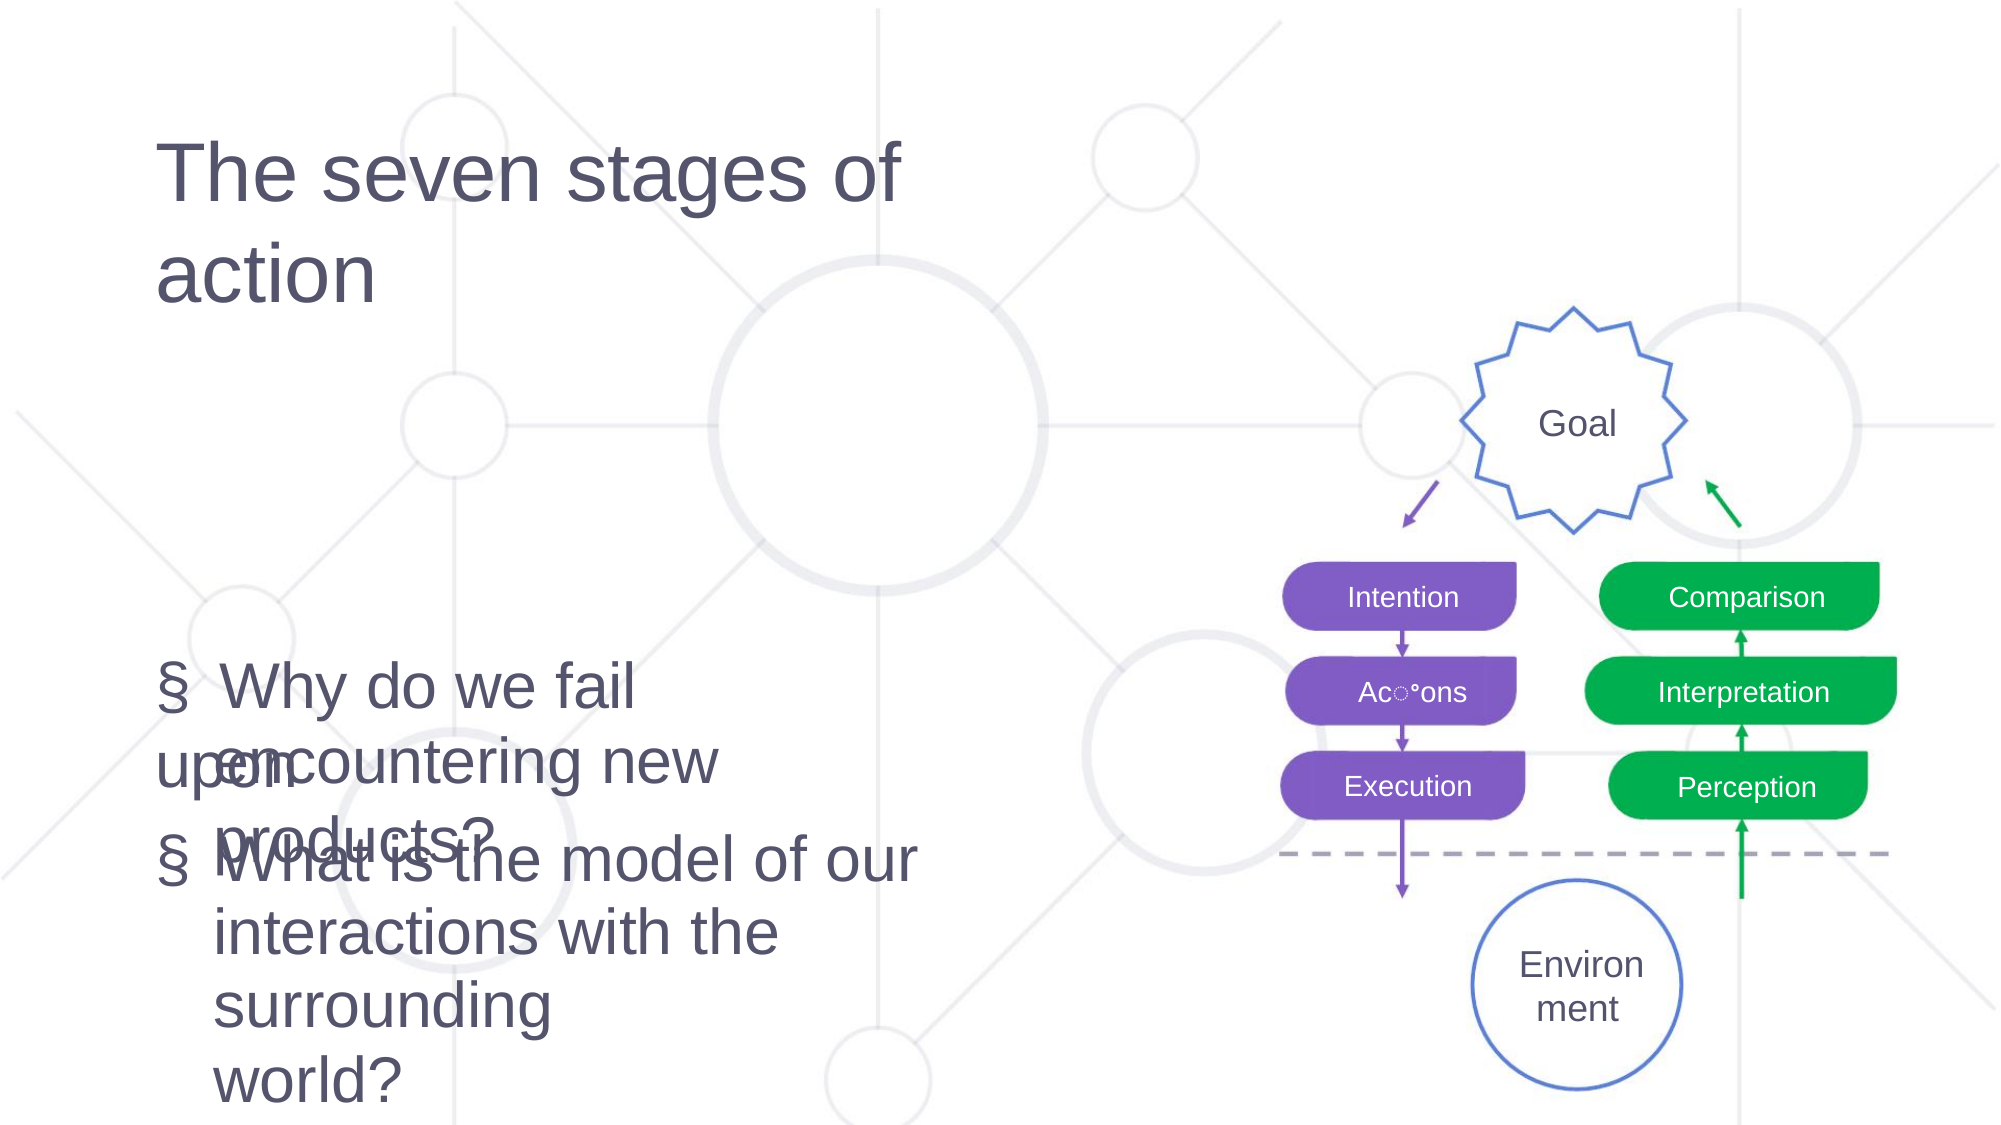

The seven stages of action
Goal
Intention
Acꢀons
Comparison
Interpretation
Perception
§ Why do we fail upon
encountering new products?
Execution
§ What is the model of our
interactions with the surrounding
world?
Environ
ment